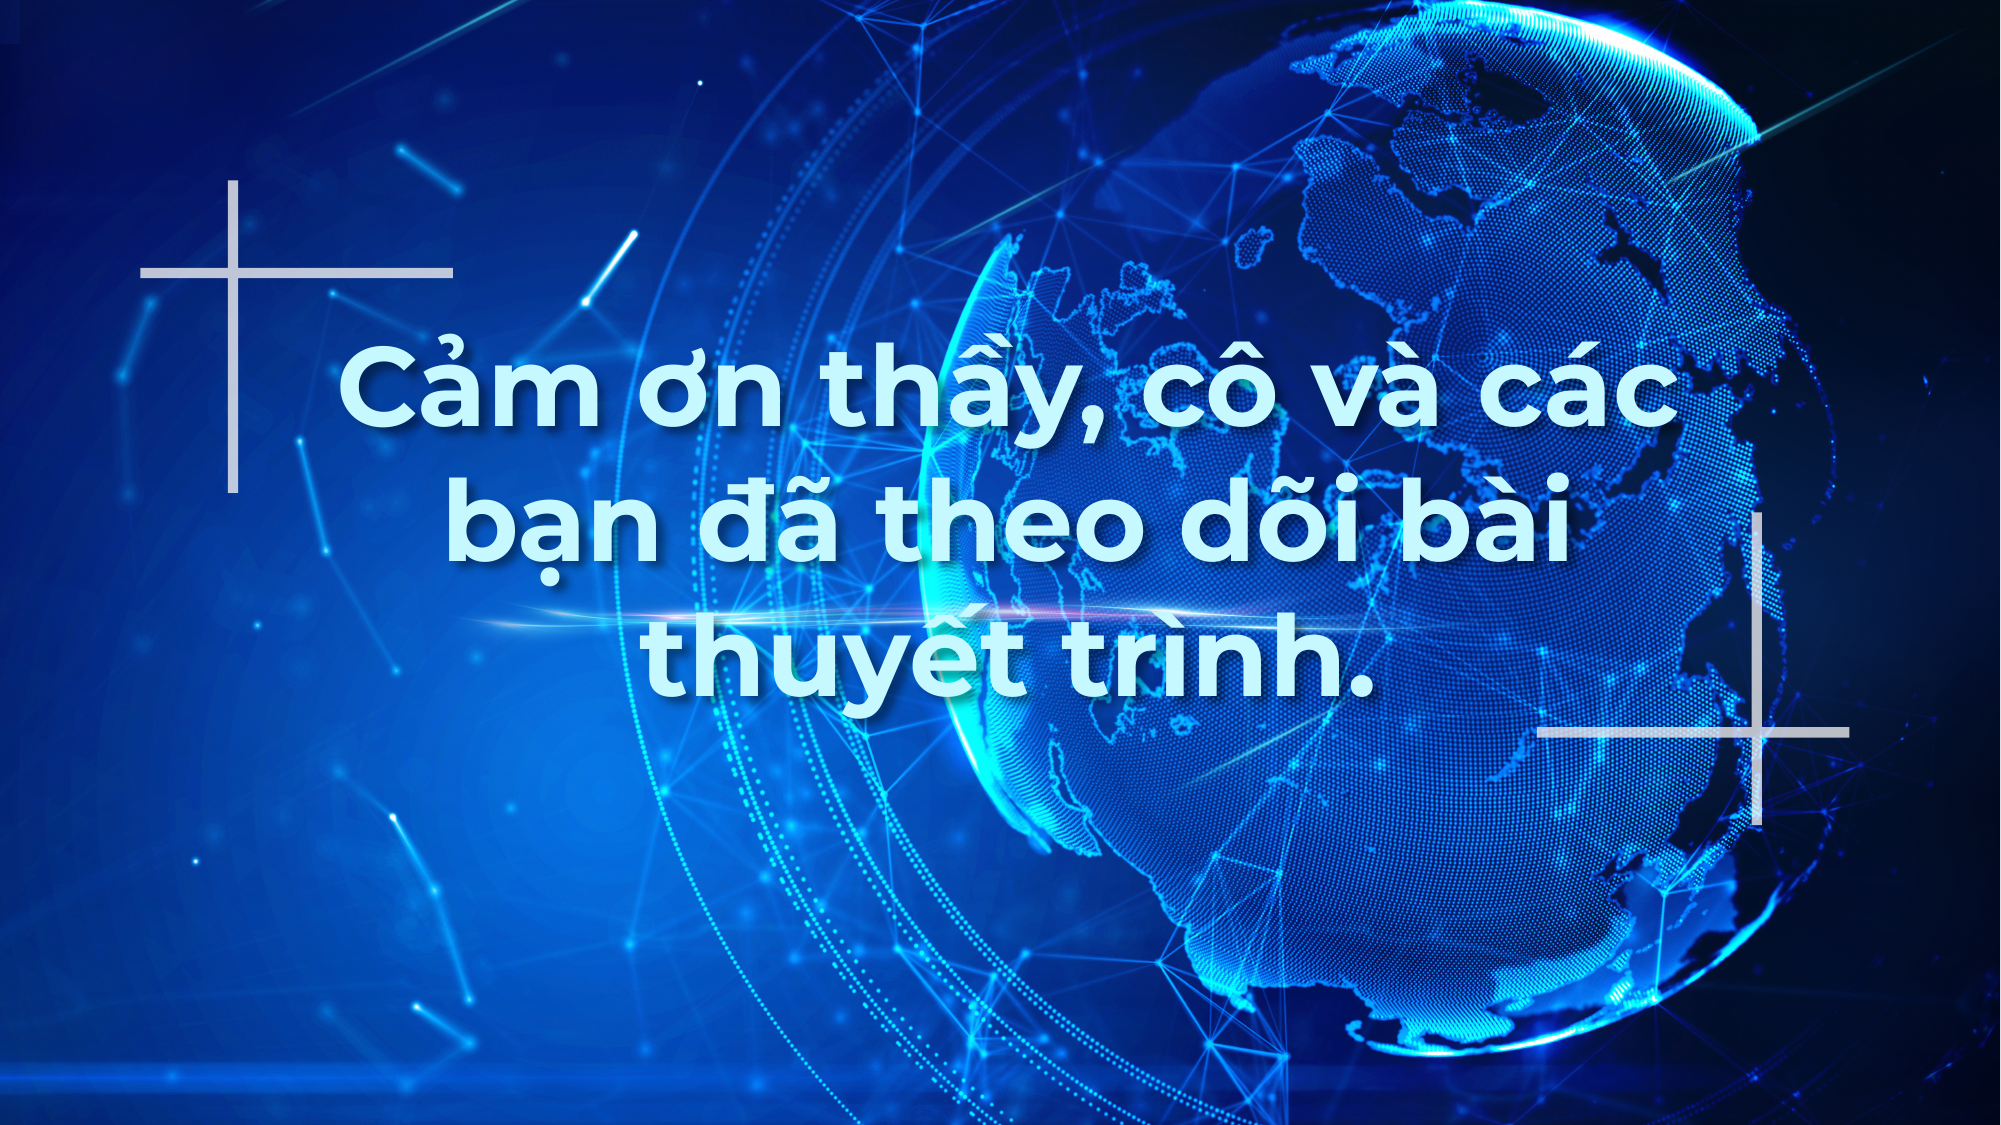

Cảm ơn thầy, cô và các bạn đã theo dõi bài thuyết trình.